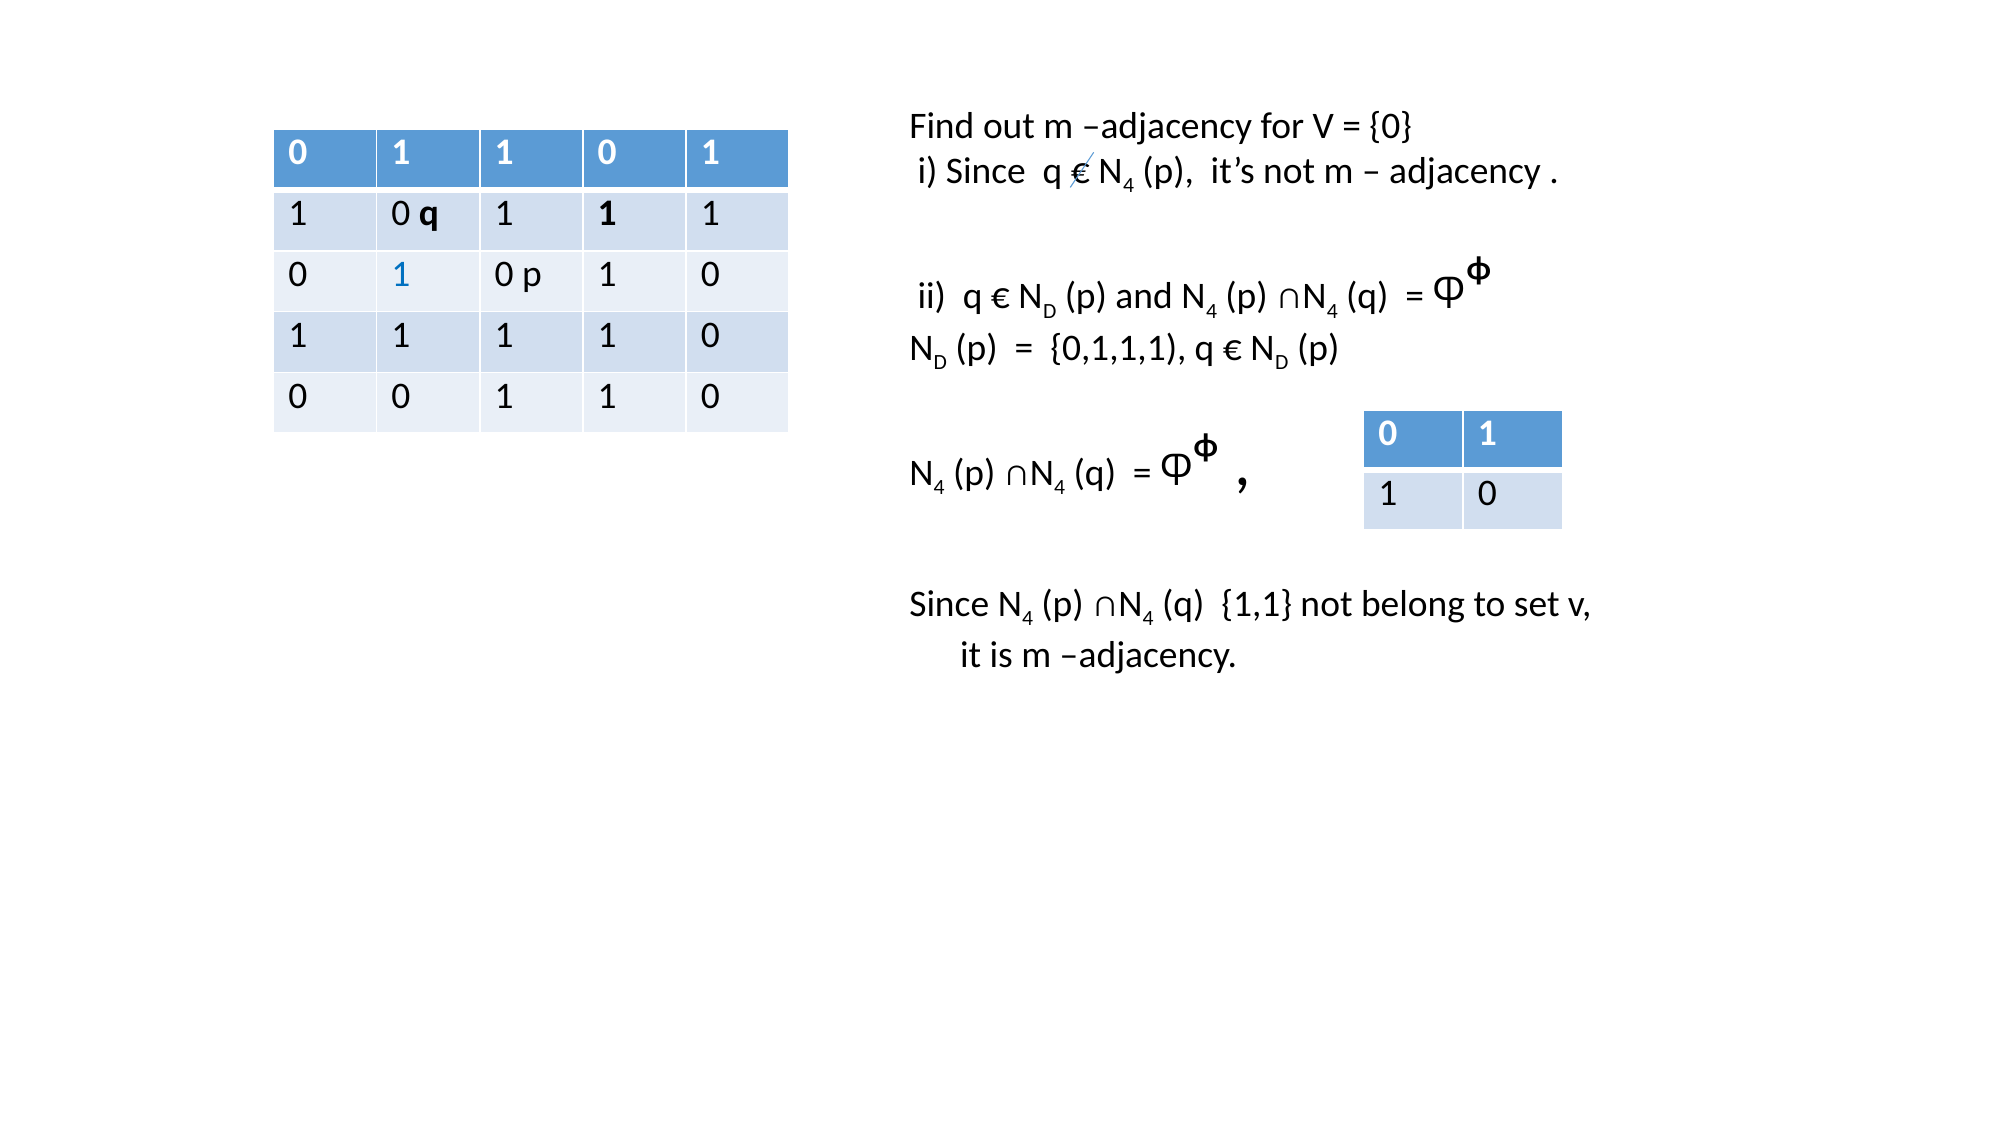

Find out m –adjacency for V = {0}
 i) Since  q € N4 (p),  it’s not m – adjacency .

 ii)  q € ND (p) and N4 (p) ∩N4 (q)  = Ⴔᶲ
ND (p)  =  {0,1,1,1), q € ND (p)

N4 (p) ∩N4 (q)  = Ⴔᶲ ,

Since N4 (p) ∩N4 (q)  {1,1} not belong to set v,
      it is m –adjacency.

| 0 | 1 | 1 | 0 | 1 |
| --- | --- | --- | --- | --- |
| 1 | 0 q | 1 | 1 | 1 |
| 0 | 1 | 0 p | 1 | 0 |
| 1 | 1 | 1 | 1 | 0 |
| 0 | 0 | 1 | 1 | 0 |
| 0 | 1 |
| --- | --- |
| 1 | 0 |